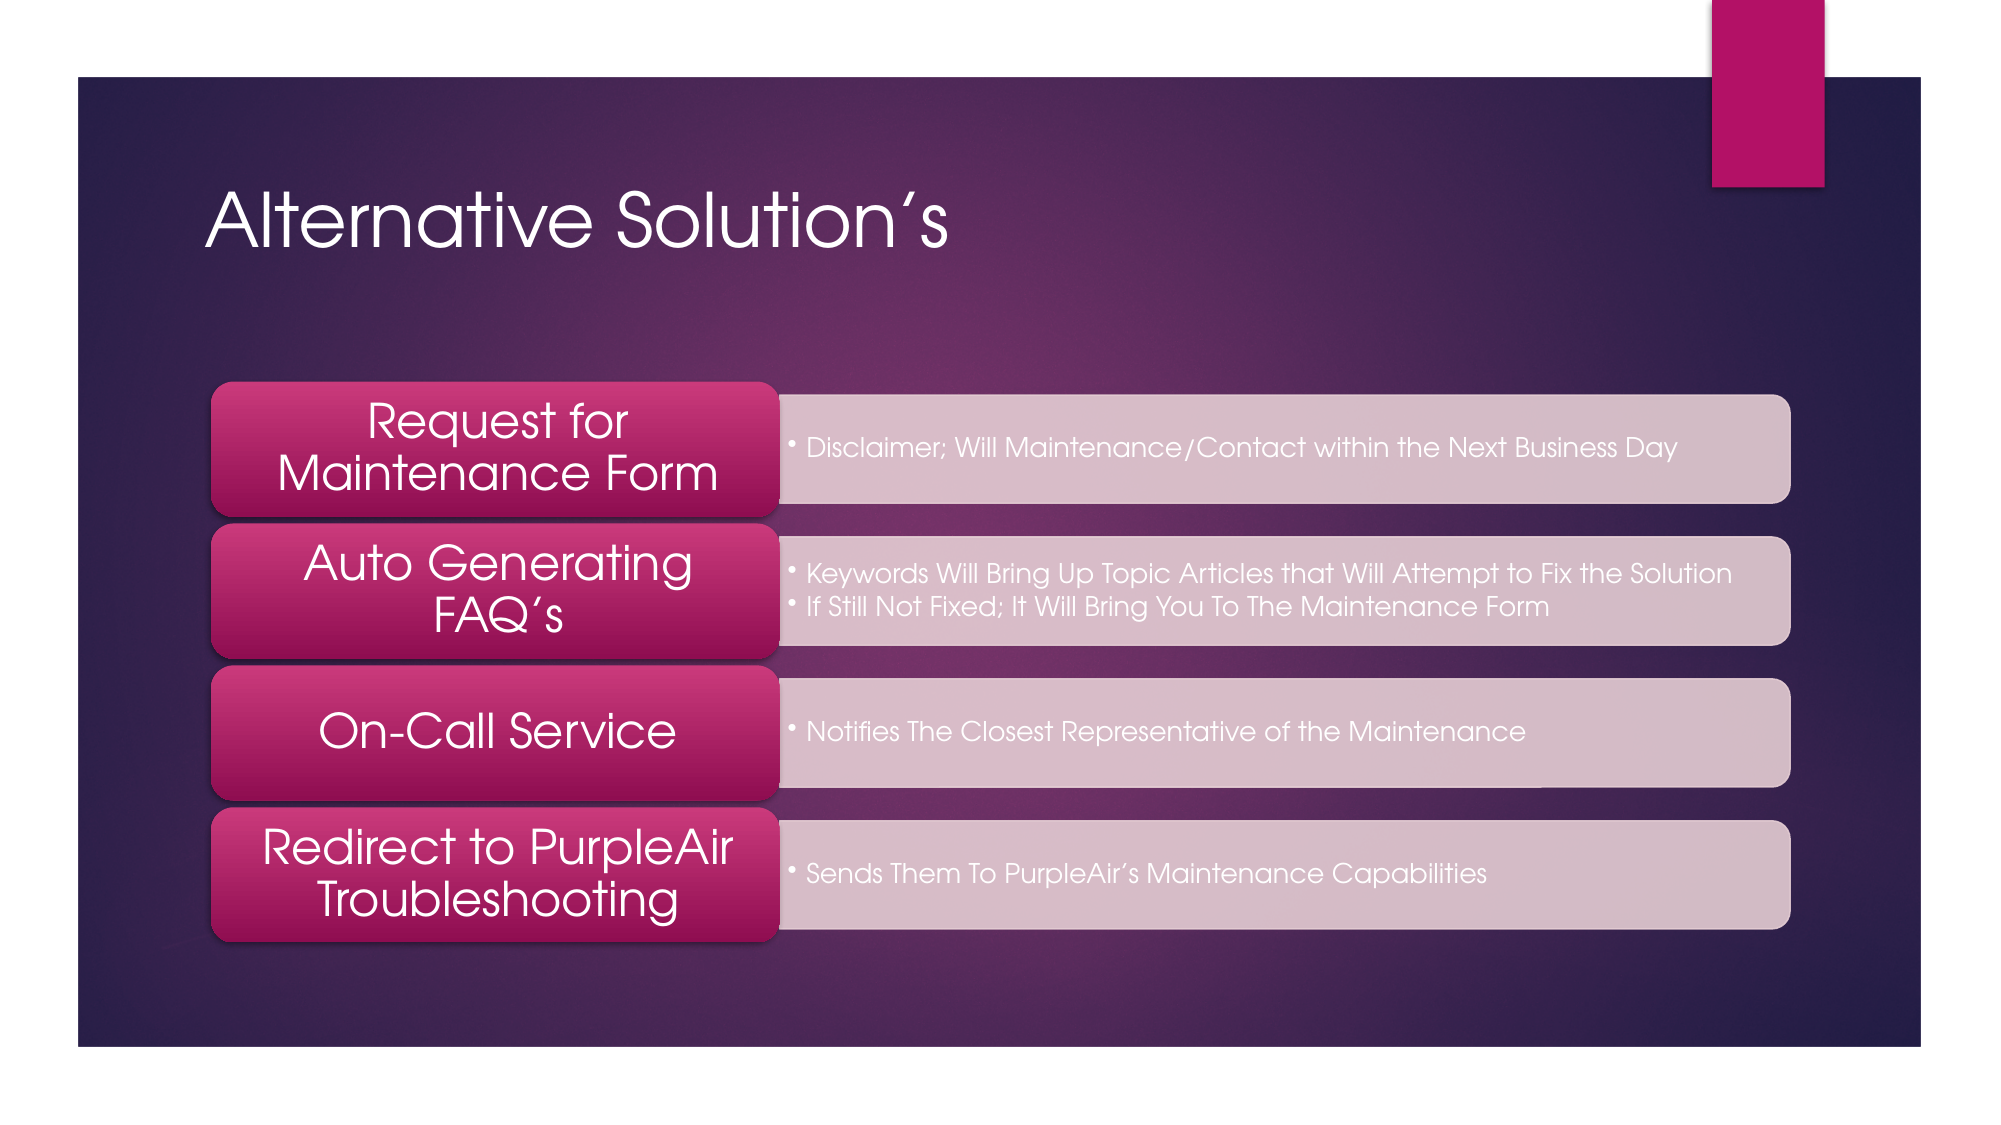

# Alternative Solution’s
Disclaimer; Will Maintenance/Contact within the Next Business Day
Request for Maintenance Form
Keywords Will Bring Up Topic Articles that Will Attempt to Fix the Solution
If Still Not Fixed; It Will Bring You To The Maintenance Form
Auto Generating FAQ’s
Notifies The Closest Representative of the Maintenance
On-Call Service
Sends Them To PurpleAir’s Maintenance Capabilities
Redirect to PurpleAir Troubleshooting